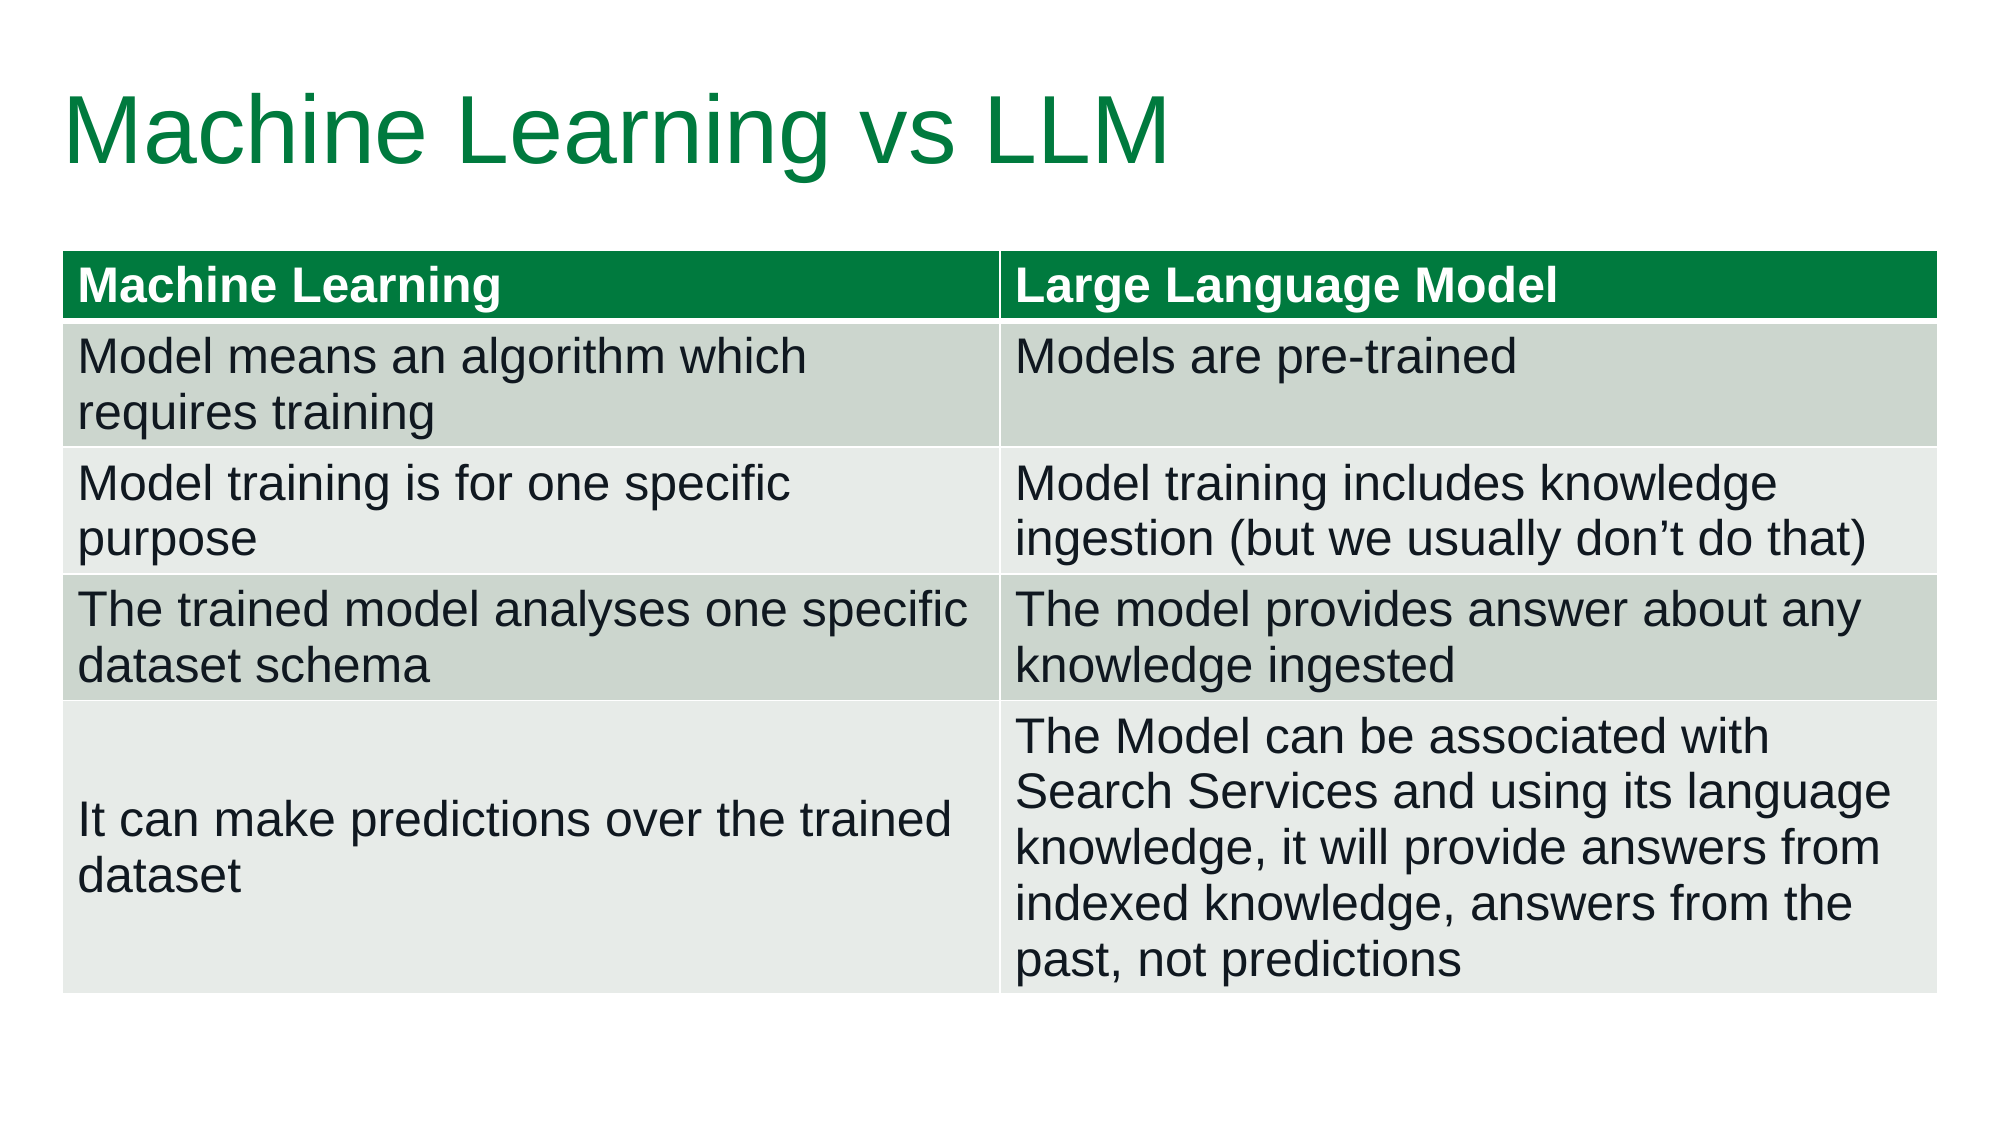

# Machine Learning vs LLM
| Machine Learning | Large Language Model |
| --- | --- |
| Model means an algorithm which requires training | Models are pre-trained |
| Model training is for one specific purpose | Model training includes knowledge ingestion (but we usually don’t do that) |
| The trained model analyses one specific dataset schema | The model provides answer about any knowledge ingested |
| It can make predictions over the trained dataset | The Model can be associated with Search Services and using its language knowledge, it will provide answers from indexed knowledge, answers from the past, not predictions |